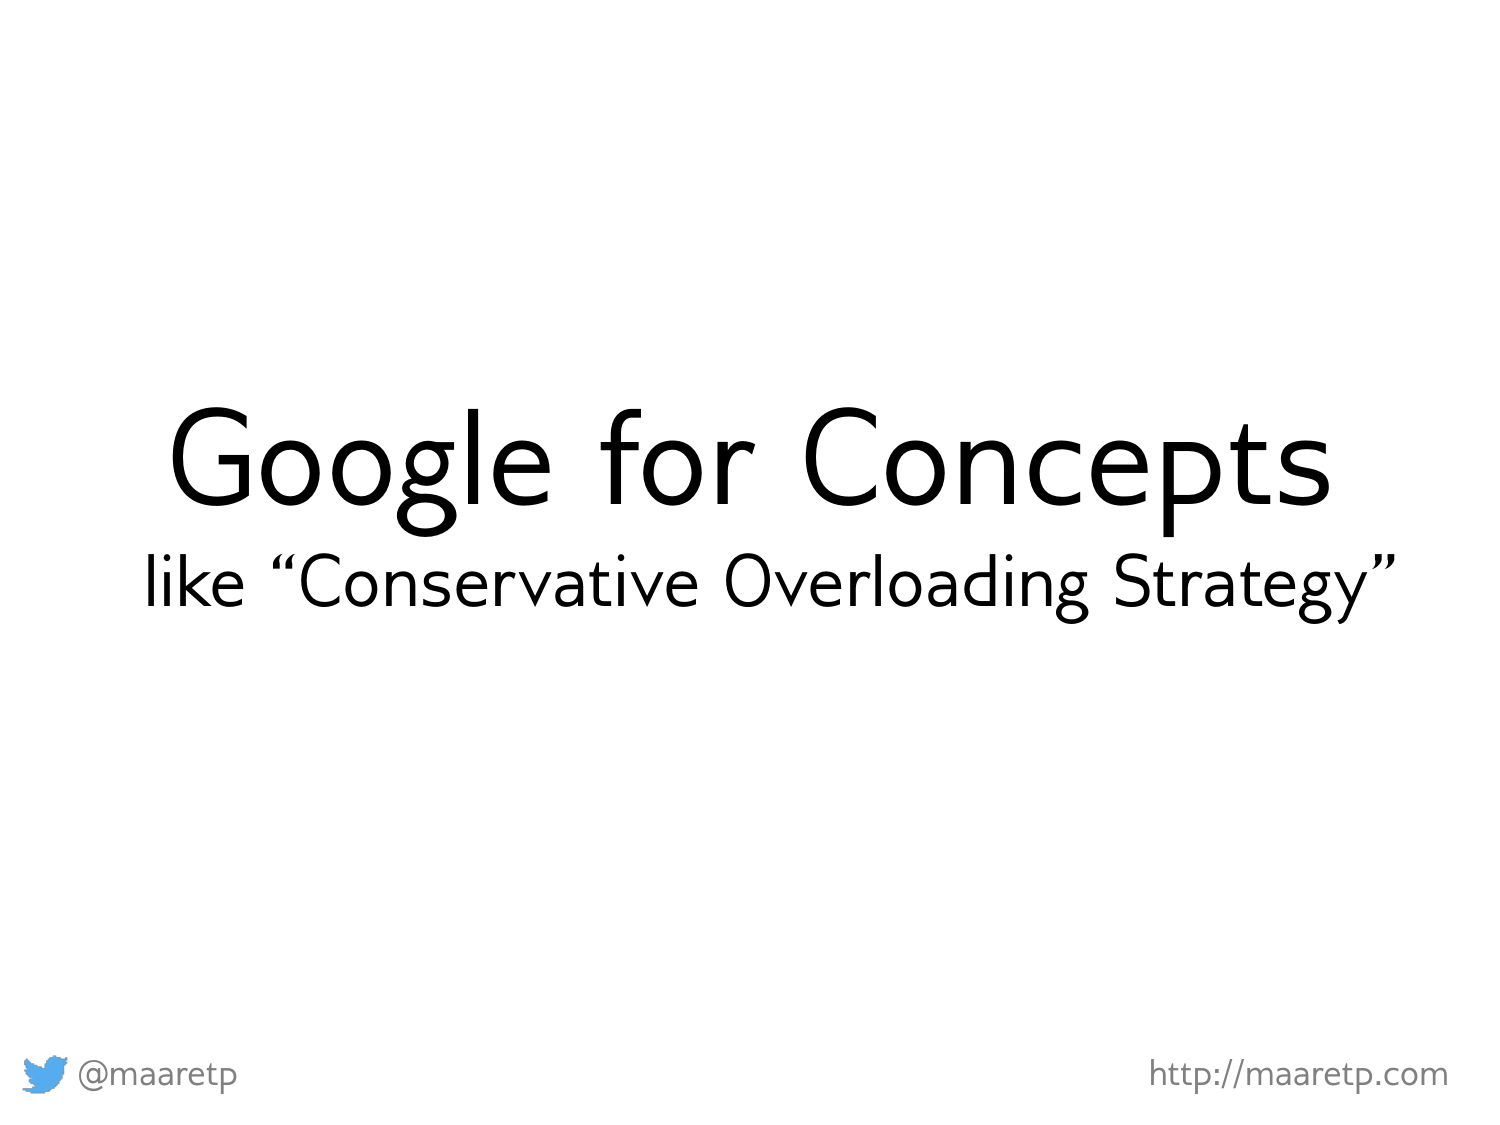

Google for Concepts
like “Conservative Overloading Strategy”